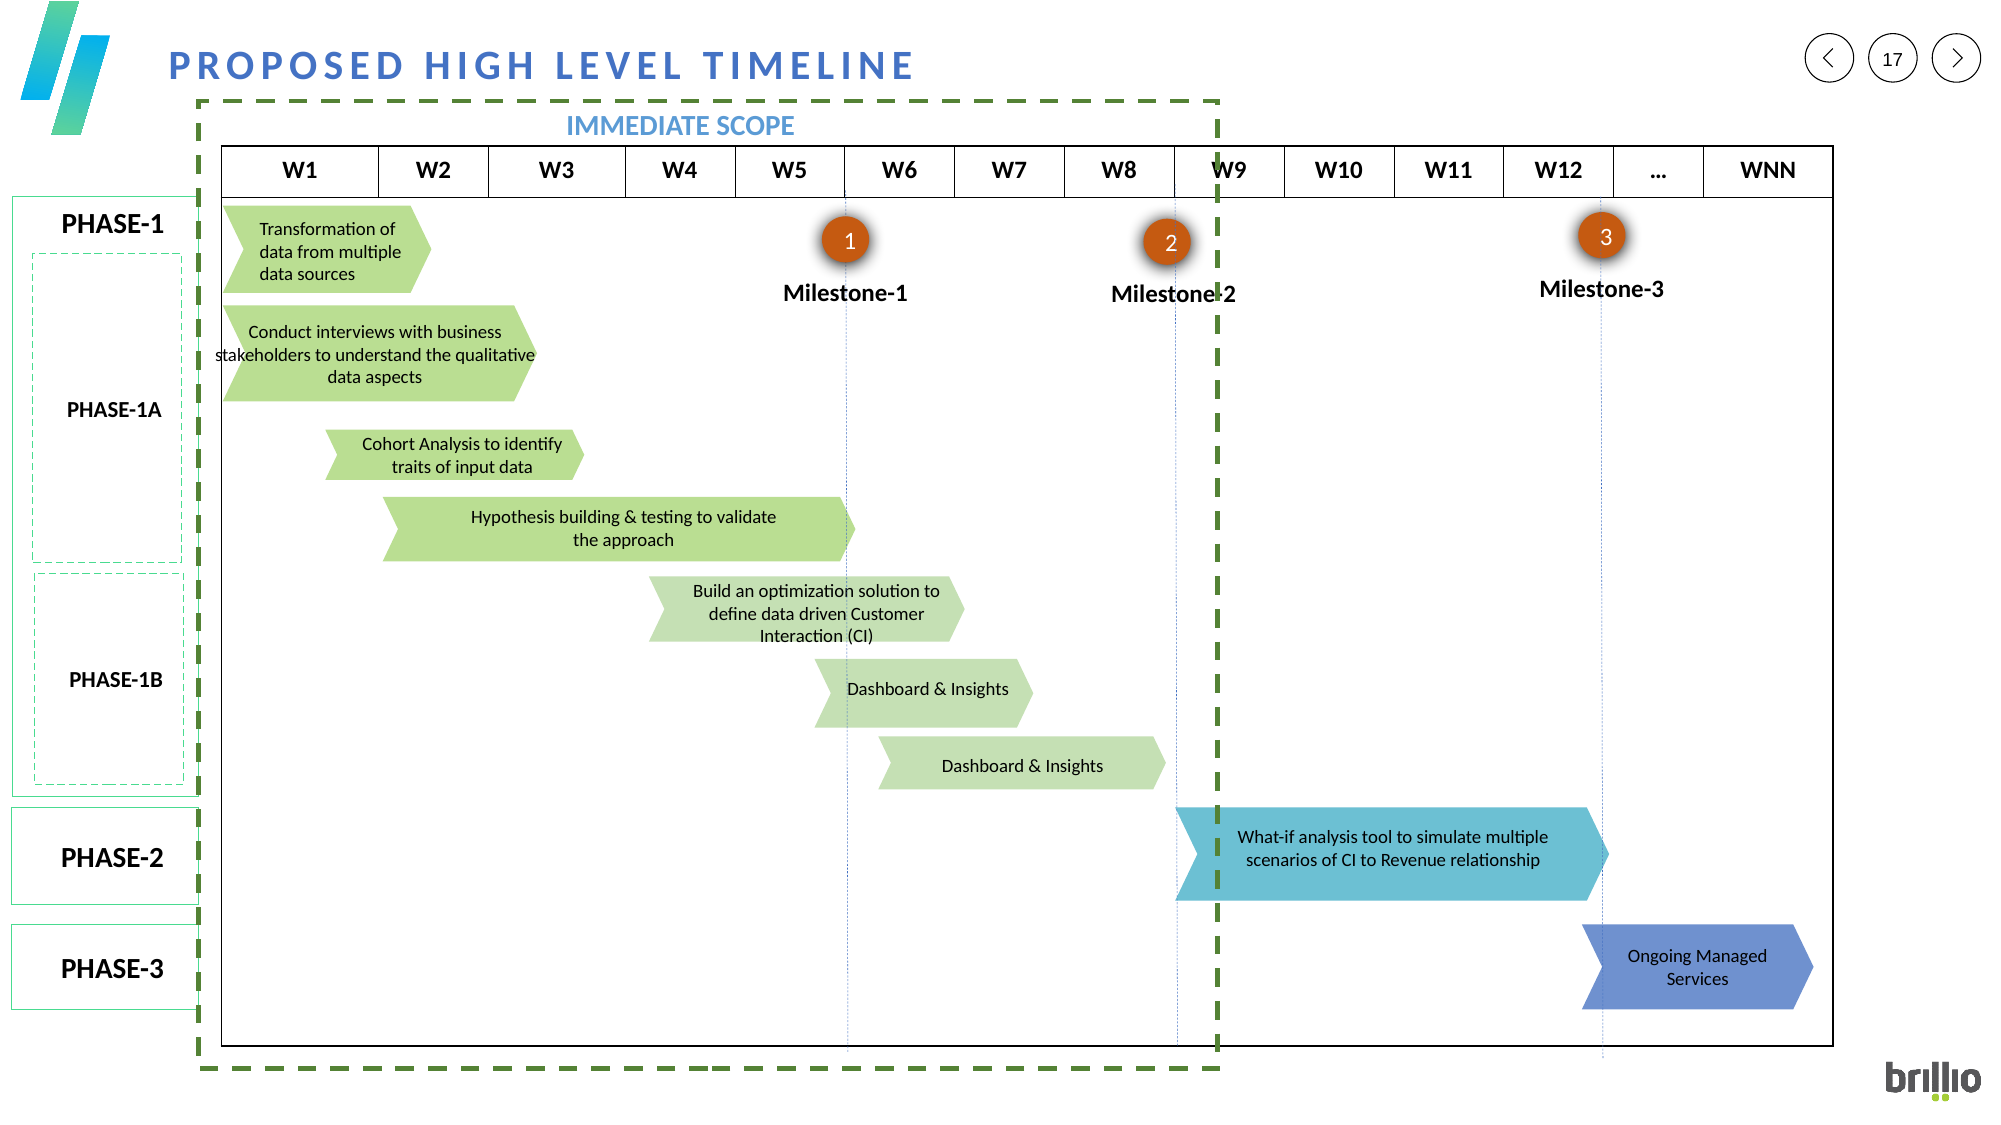

# Proposed High level Timeline
IMMEDIATE SCOPE

| W1 |  | W2 |  | W3 |  | W4 | W5 | W6 | W7 | W8 | W9 | W10 | W11 | W12 | … | WNN |
| --- | --- | --- | --- | --- | --- | --- | --- | --- | --- | --- | --- | --- | --- | --- | --- | --- |
|  |  |  |  |  |  |  |  |  |  |  |  |  |  |  |  |  |
|  |  |  |  |  |  |  |  |  |  |  |  |  |  |  |  |  |
|  |  |  |  |  |  |  |  |  |  |  |  |  |  |  |  |  |
|  |  |  |  |  |  |  |  |  |  |  |  |  |  |  |  |  |
|  |  |  |  |  |  |  |  |  |  |  |  |  |  |  |  |  |
|  |  |  |  |  |  |  |  |  |  |  |  |  |  |  |  |  |
|  |  |  |  |  |  |  |  |  |  |  |  |  |  |  |  |  |
|  |  |  |  |  |  |  |  |  |  |  |  |  |  |  |  |  |
|  |  |  |  |  |  |  |  |  |  |  |  |  |  |  |  |  |
|  |  |  |  |  |  |  |  |  |  |  |  |  |  |  |  |  |
|  |  |  |  |  |  |  |  |  |  |  |  |  |  |  |  |  |
|  |  |  |  |  |  |  |  |  |  |  |  |  |  |  |  |  |
|  |  |  |  |  |  |  |  |  |  |  |  |  |  |  |  |  |
|  |  |  |  |  |  |  |  |  |  |  |  |  |  |  |  |  |
PHASE-1

Transformation of data from multiple data sources
3
1
2
PHASE-1A
Milestone-3
Milestone-1
Milestone-2

Conduct interviews with business stakeholders to understand the qualitative data aspects
Cohort Analysis to identify traits of input data

Hypothesis building & testing to validate the approach
Build an optimization solution to define data driven Customer Interaction (CI)
PHASE-1B

Dashboard & Insights

Dashboard & Insights
PHASE-2

What-if analysis tool to simulate multiple scenarios of CI to Revenue relationship

PHASE-3
Ongoing Managed Services